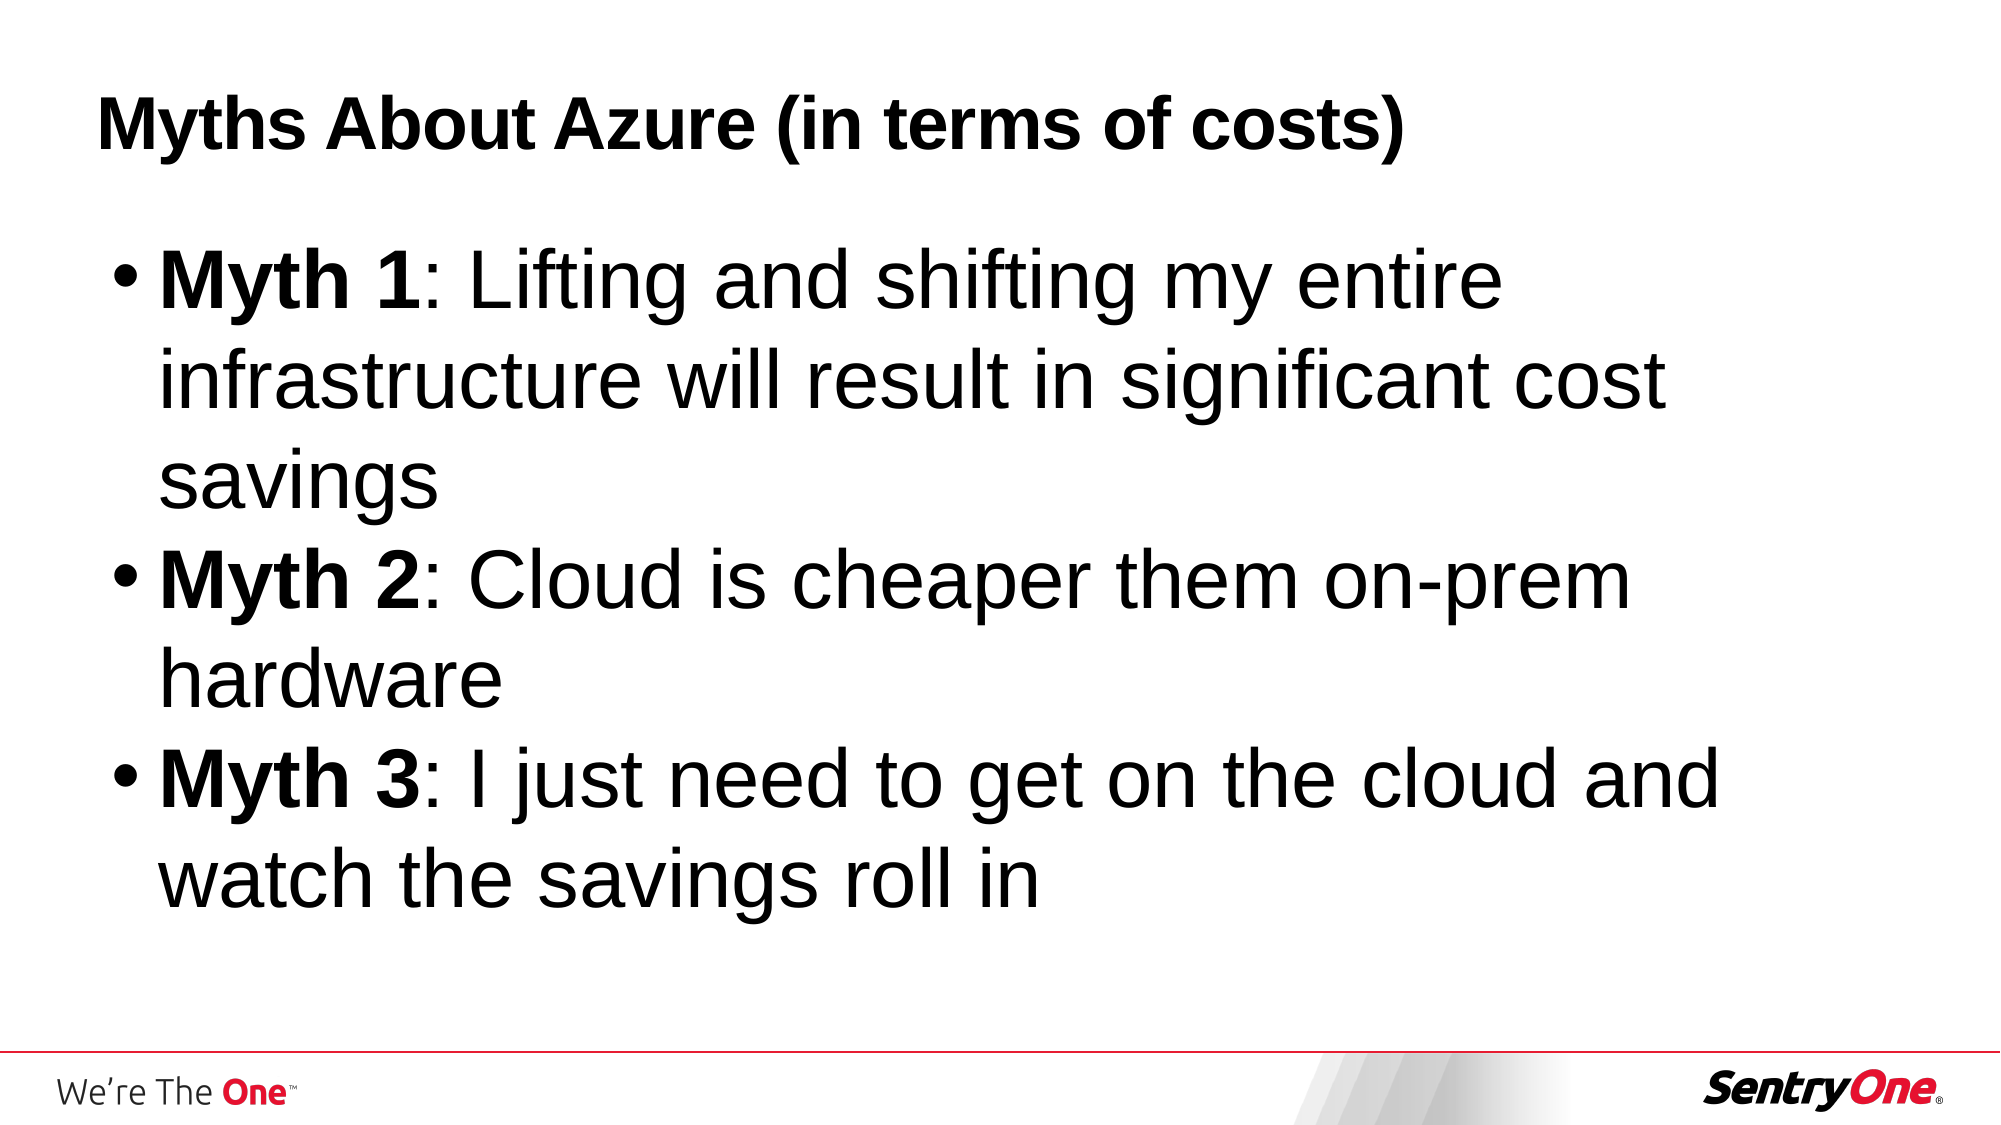

Myths About Azure (in terms of costs)
Myth 1: Lifting and shifting my entire infrastructure will result in significant cost savings
Myth 2: Cloud is cheaper them on-prem hardware
Myth 3: I just need to get on the cloud and watch the savings roll in